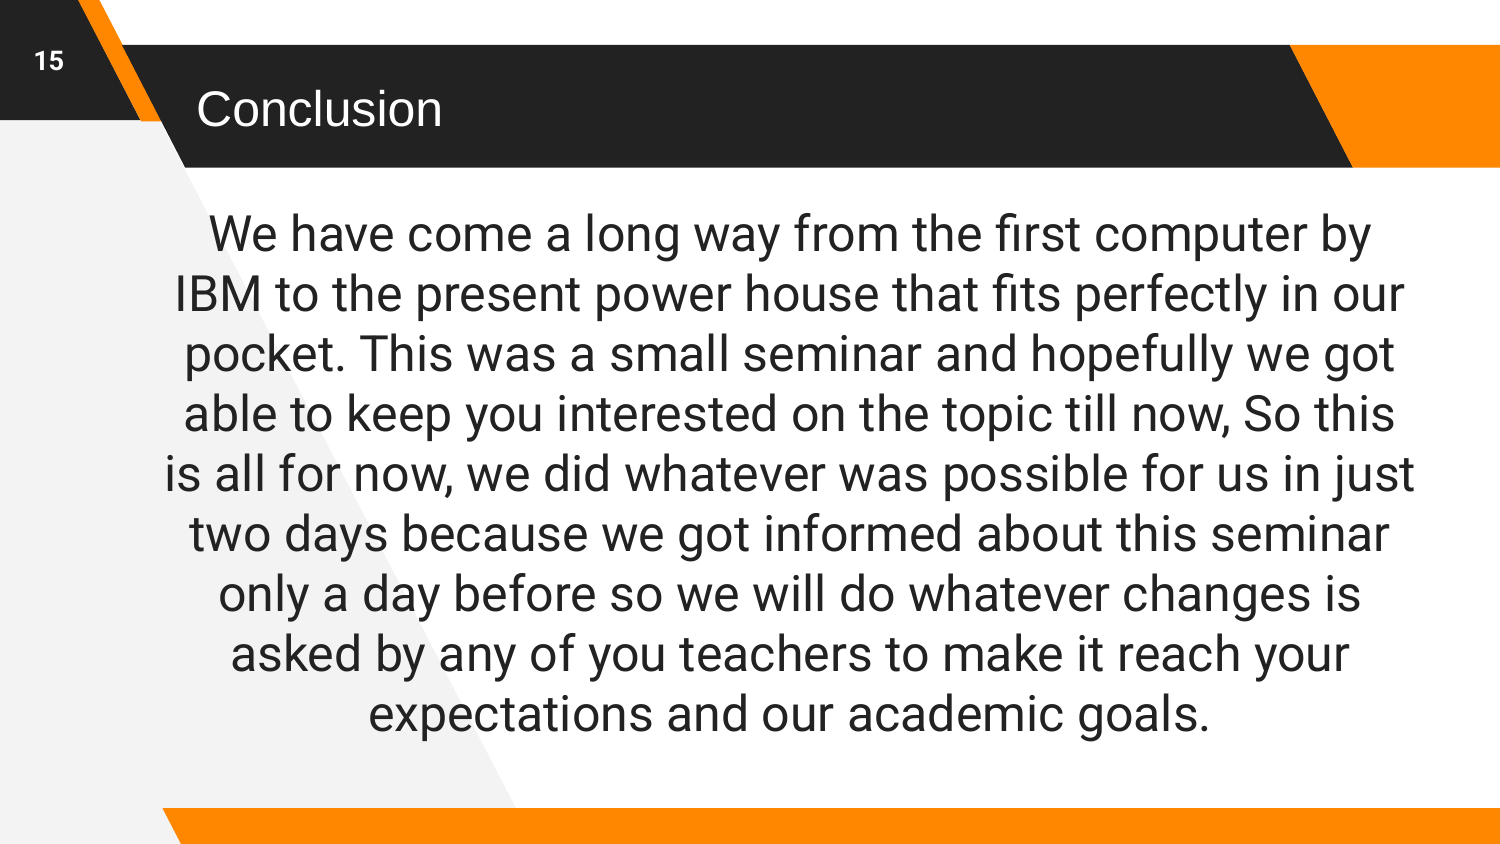

15
# Conclusion
We have come a long way from the first computer by IBM to the present power house that fits perfectly in our pocket. This was a small seminar and hopefully we got able to keep you interested on the topic till now, So this is all for now, we did whatever was possible for us in just two days because we got informed about this seminar only a day before so we will do whatever changes is asked by any of you teachers to make it reach your expectations and our academic goals.